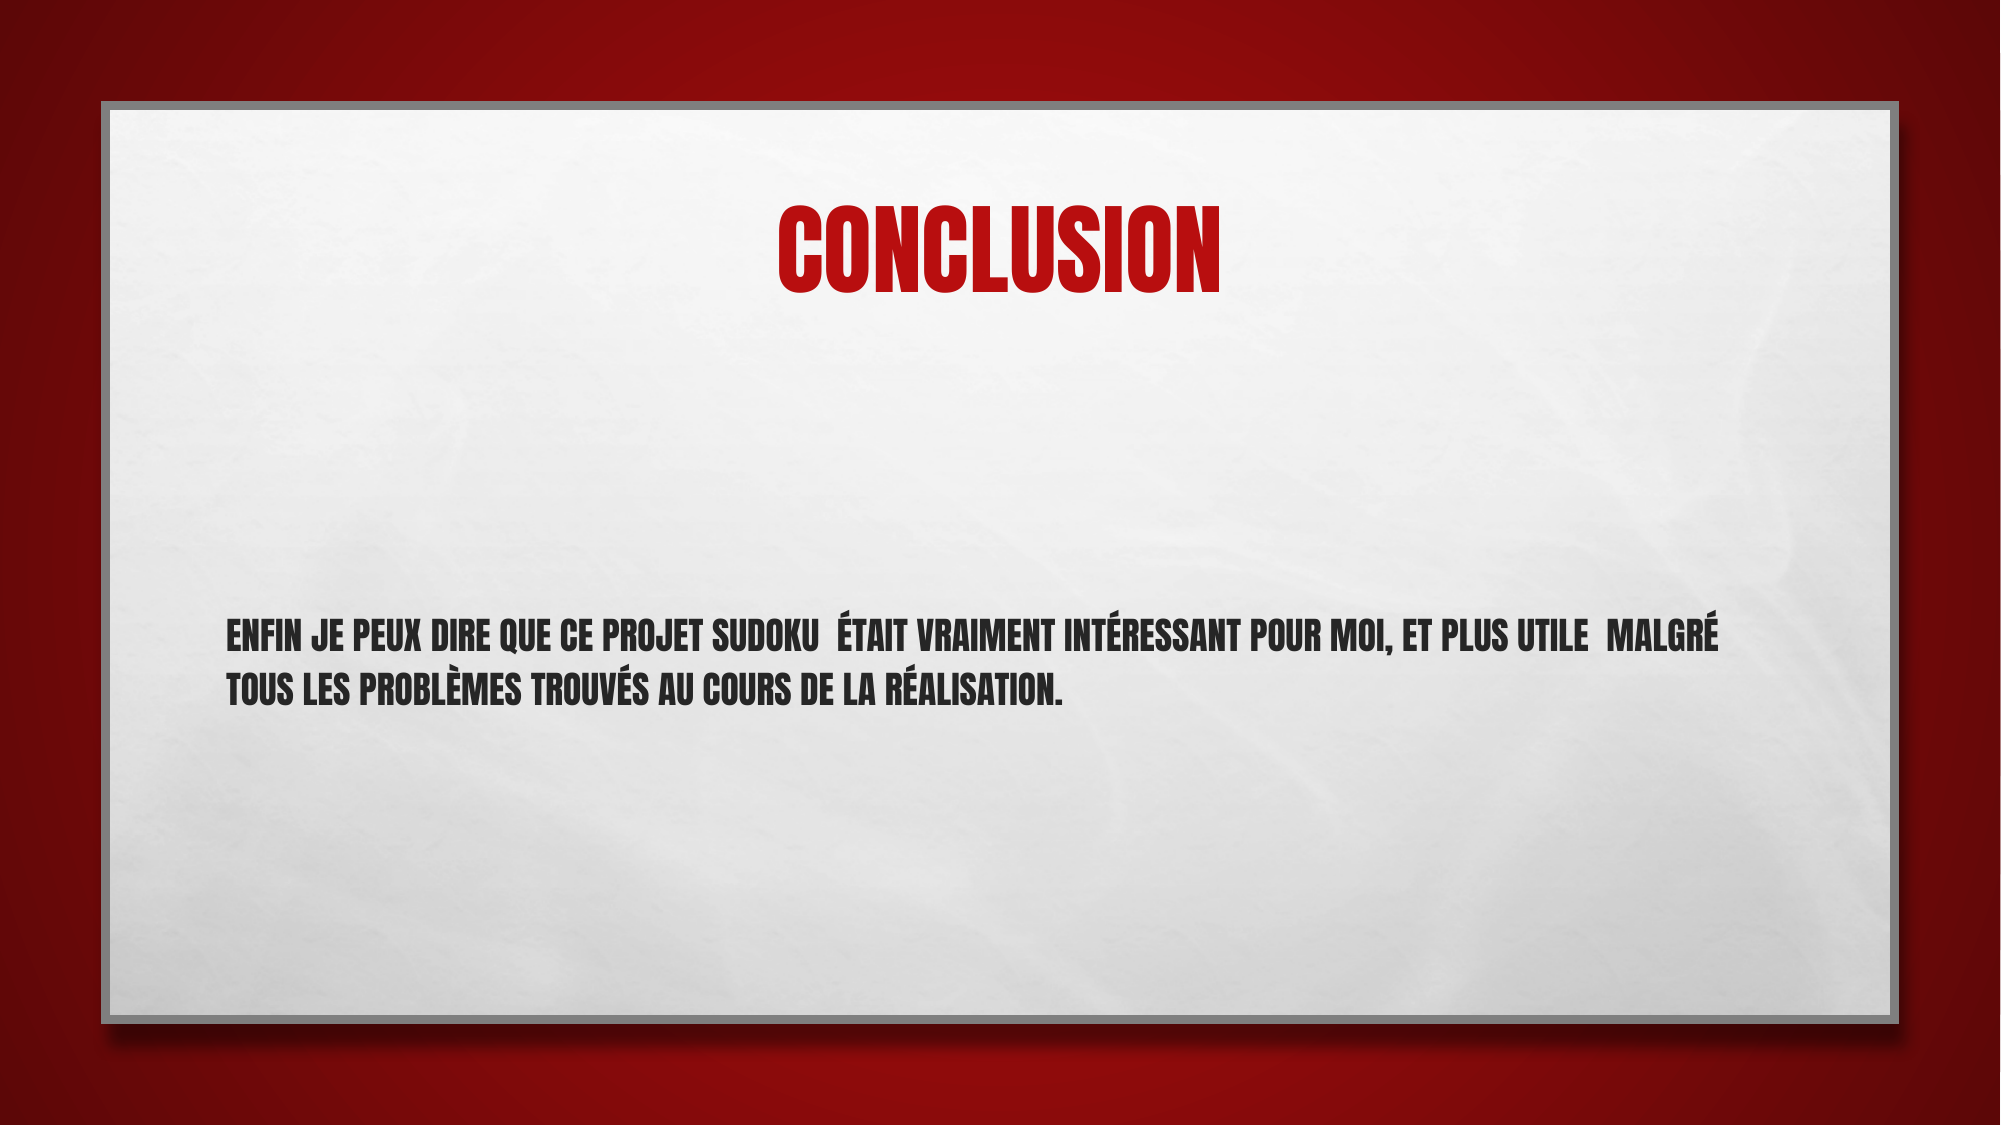

# CONCLUSION
Enfin je peux dire que ce projet sudoku  était vraiment intéressant pour moi, et plus utile  malgré tous les problèmes trouvés au cours de la réalisation.